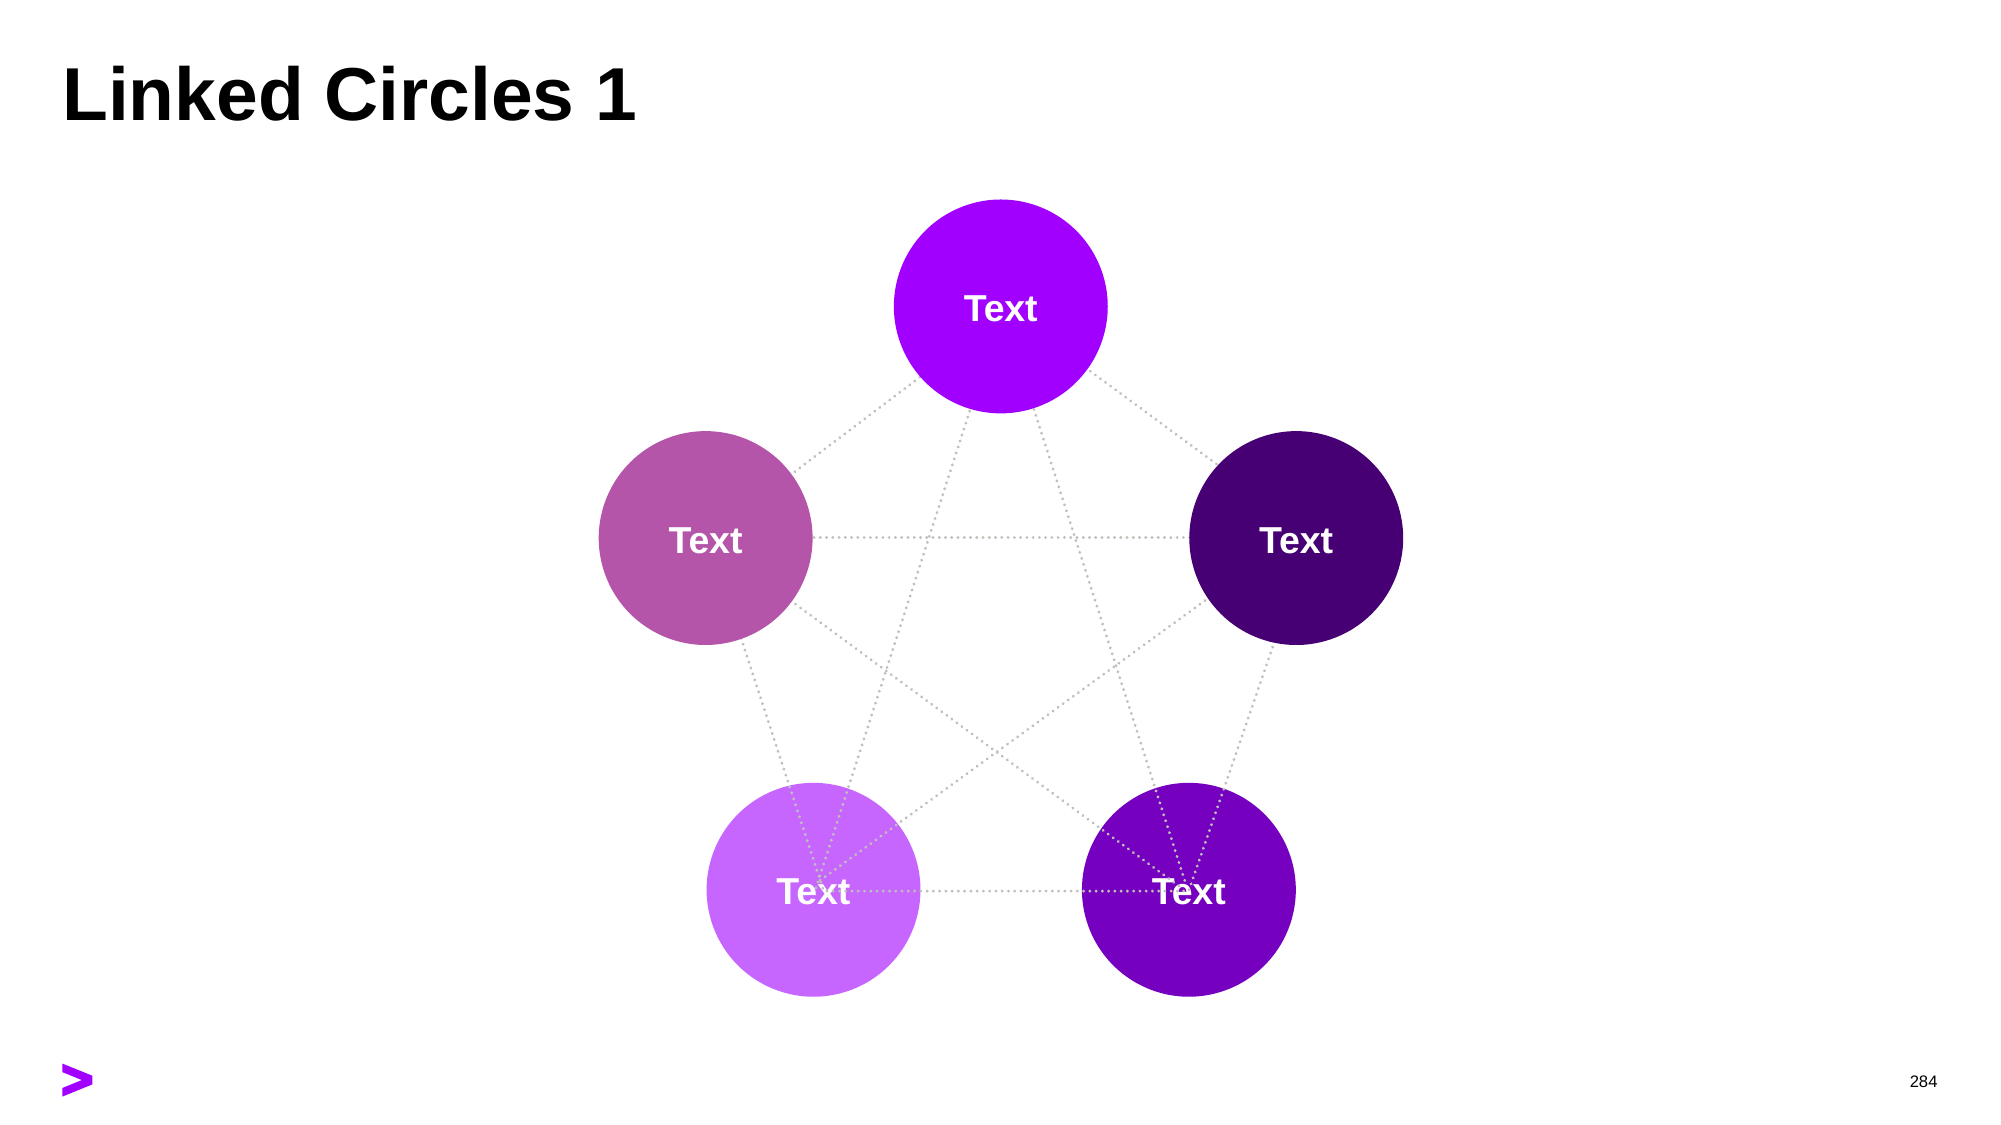

# Linked Circles 1
Text

Text
Text
Text
Text
284